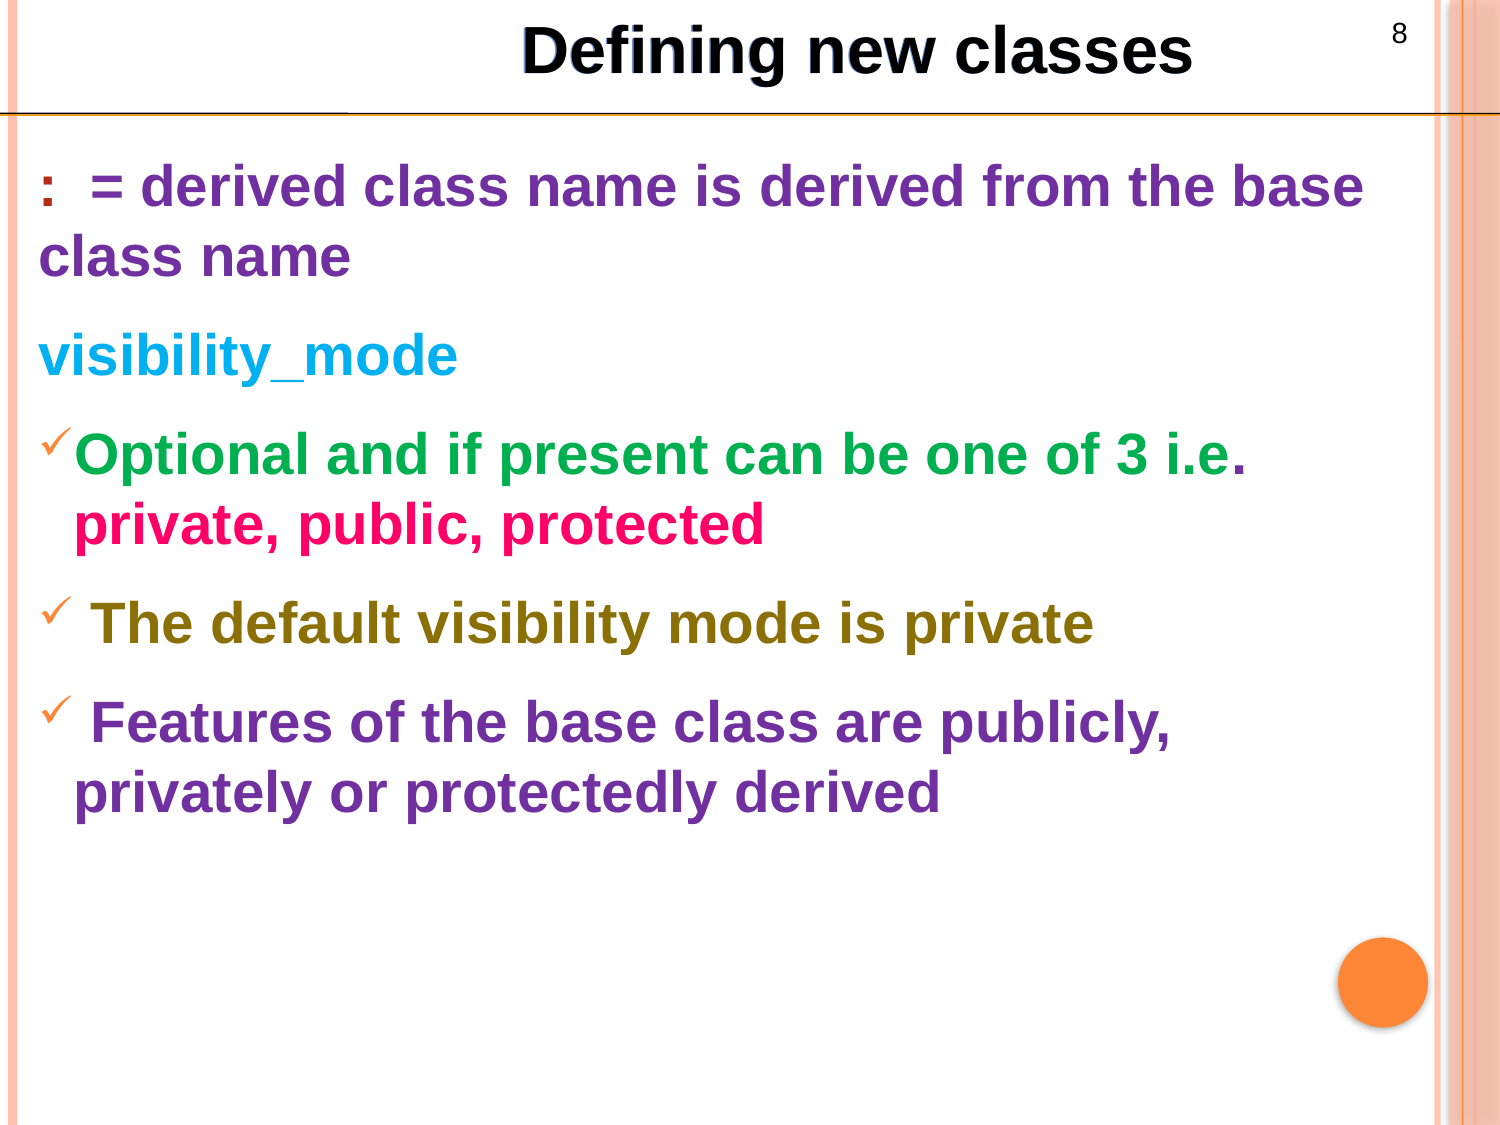

Defining new classes

:  = derived class name is derived from the base class name
visibility_mode
Optional and if present can be one of 3 i.e. private, public, protected
 The default visibility mode is private
 Features of the base class are publicly, privately or protectedly derived